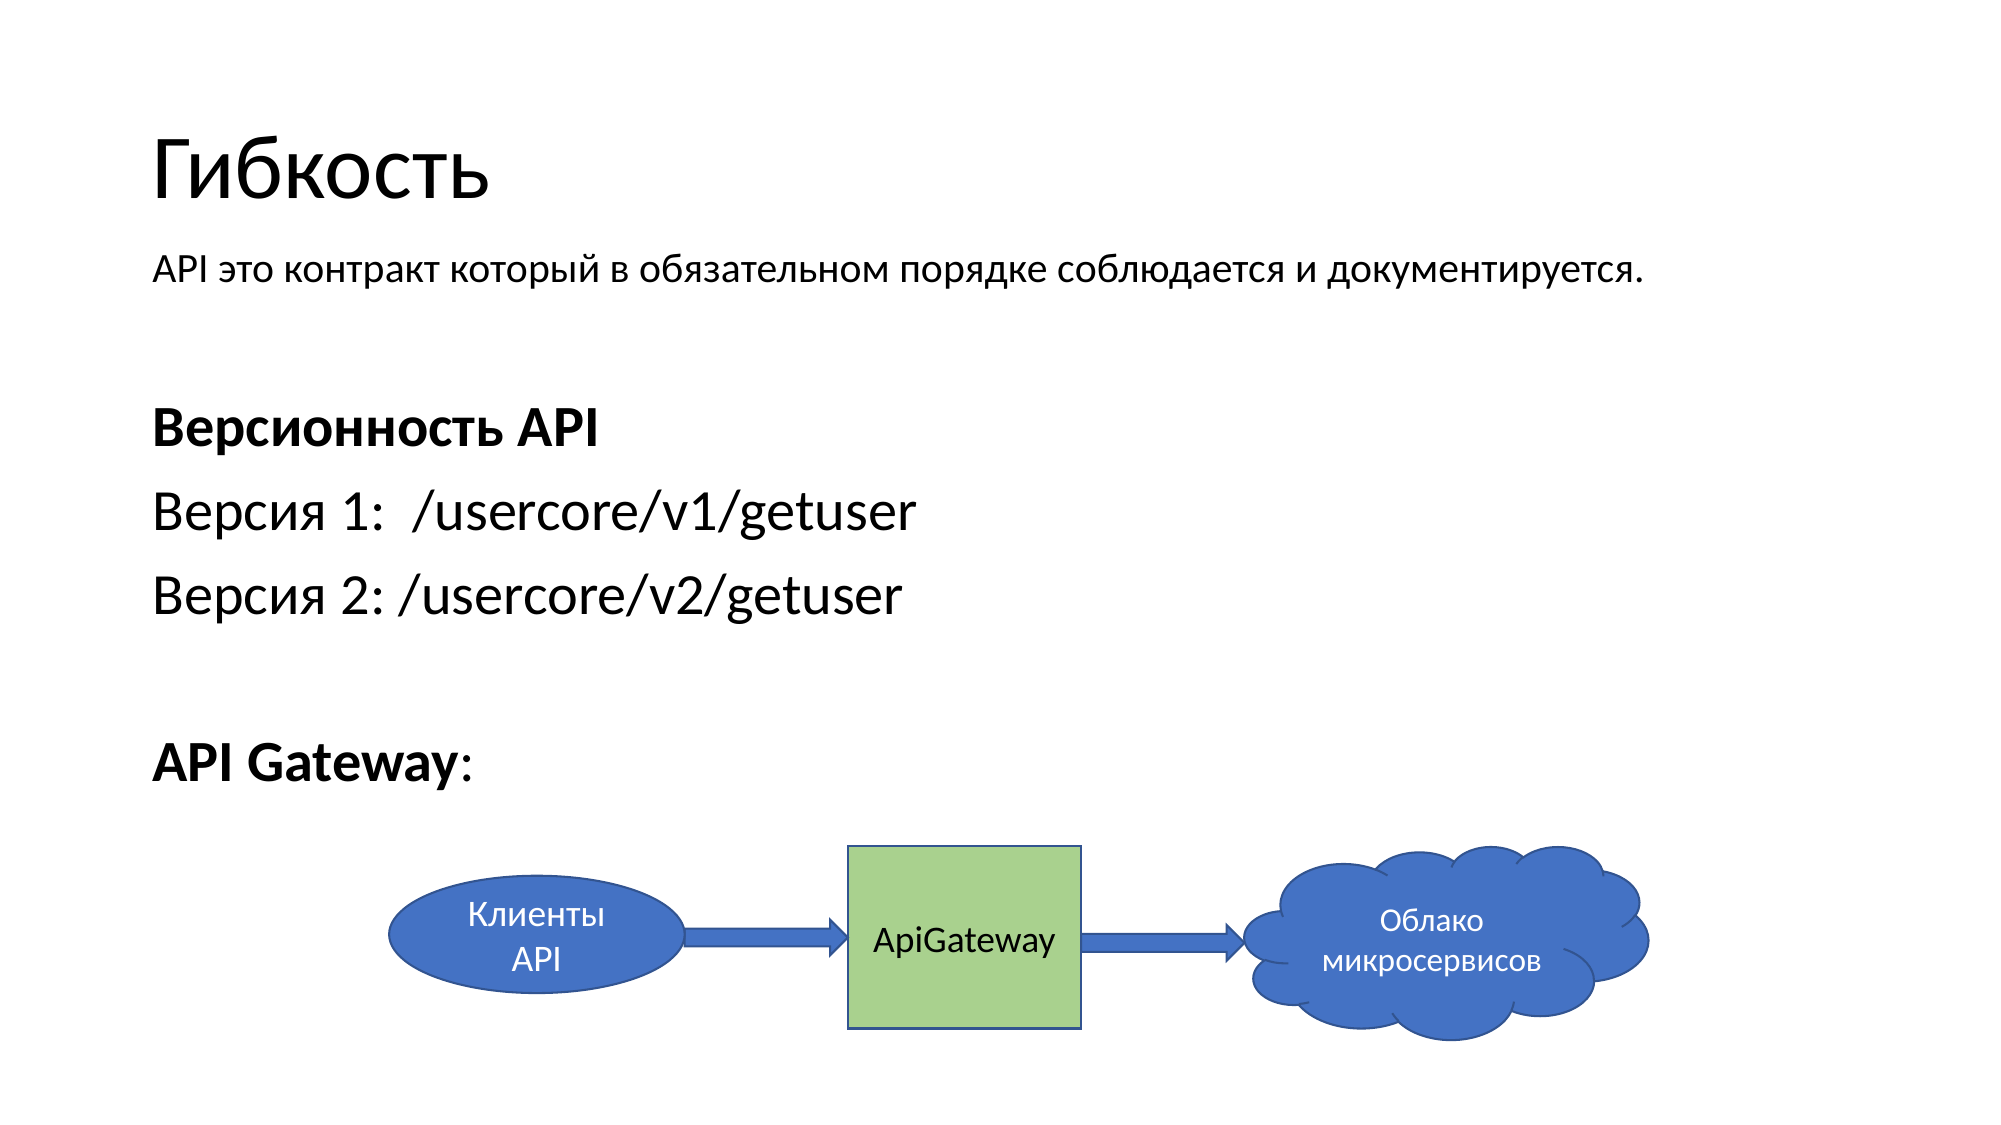

# Гибкость
API это контракт который в обязательном порядке соблюдается и документируется.

Версионность API
Версия 1:  /usercore/v1/getuser
Версия 2: /usercore/v2/getuser

API Gateway:
ApiGateway
Облако микросервисов
Клиенты API